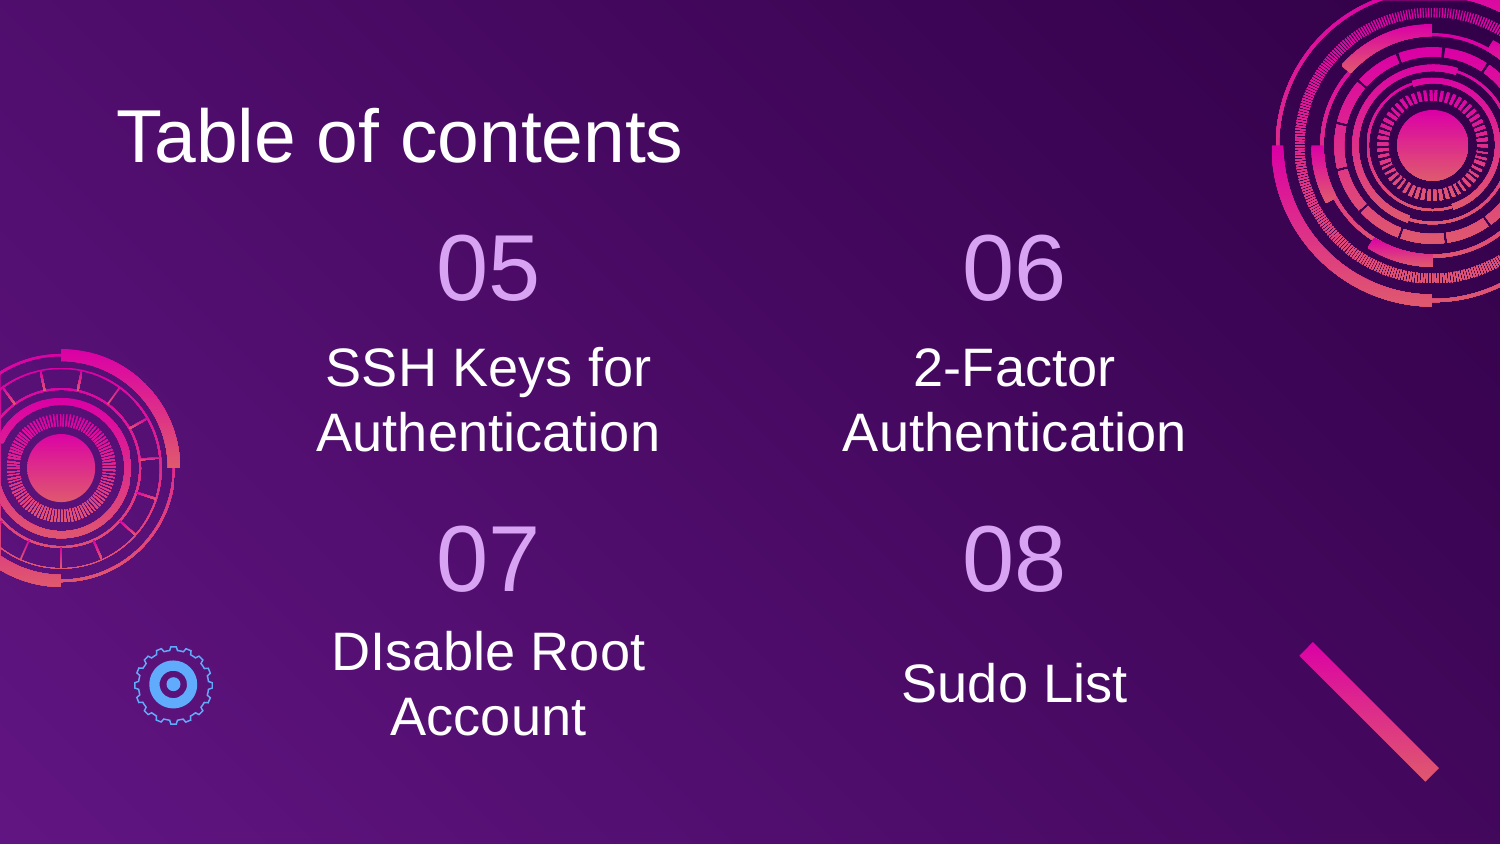

# Table of contents
05
06
2-Factor Authentication
SSH Keys for Authentication
07
08
DIsable Root Account
Sudo List